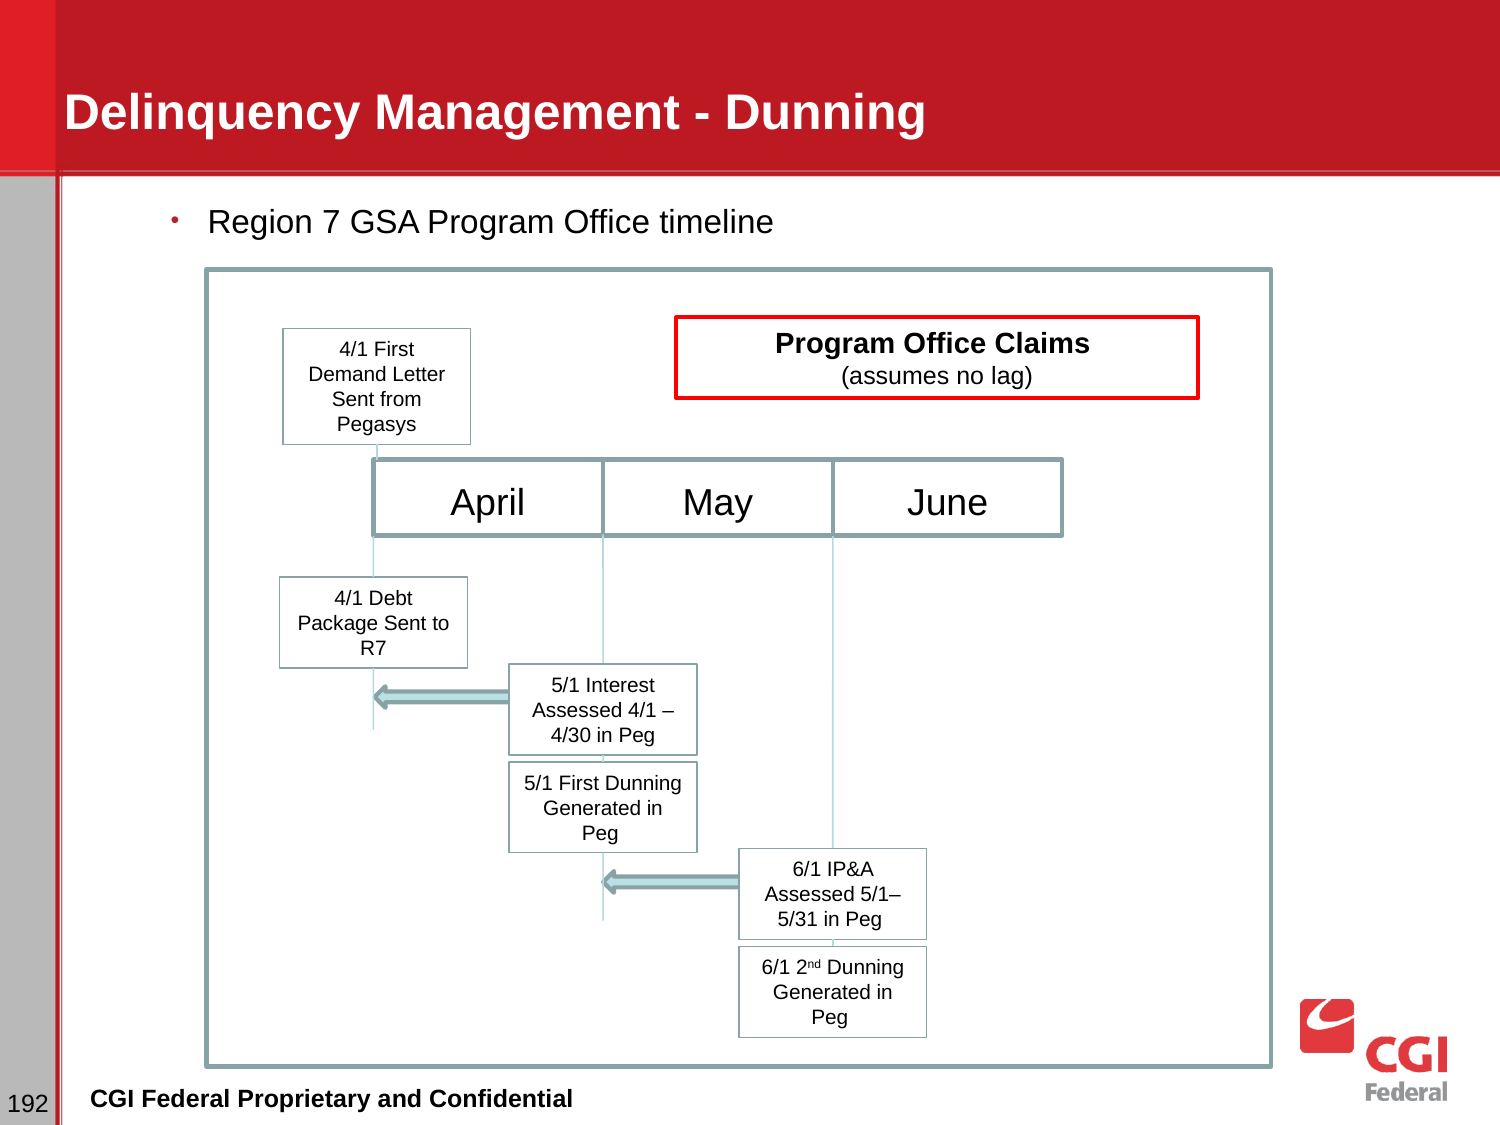

# Delinquency Management - Dunning
Region 7 GSA Program Office timeline

Program Office Claims
(assumes no lag)
4/1 First Demand Letter Sent from Pegasys

June
April
May
4/1 Debt Package Sent to R7
5/1 Interest Assessed 4/1 – 4/30 in Peg

5/1 First Dunning Generated in Peg
6/1 IP&A Assessed 5/1–5/31 in Peg

6/1 2nd Dunning Generated in Peg
192
CGI Federal Proprietary and Confidential